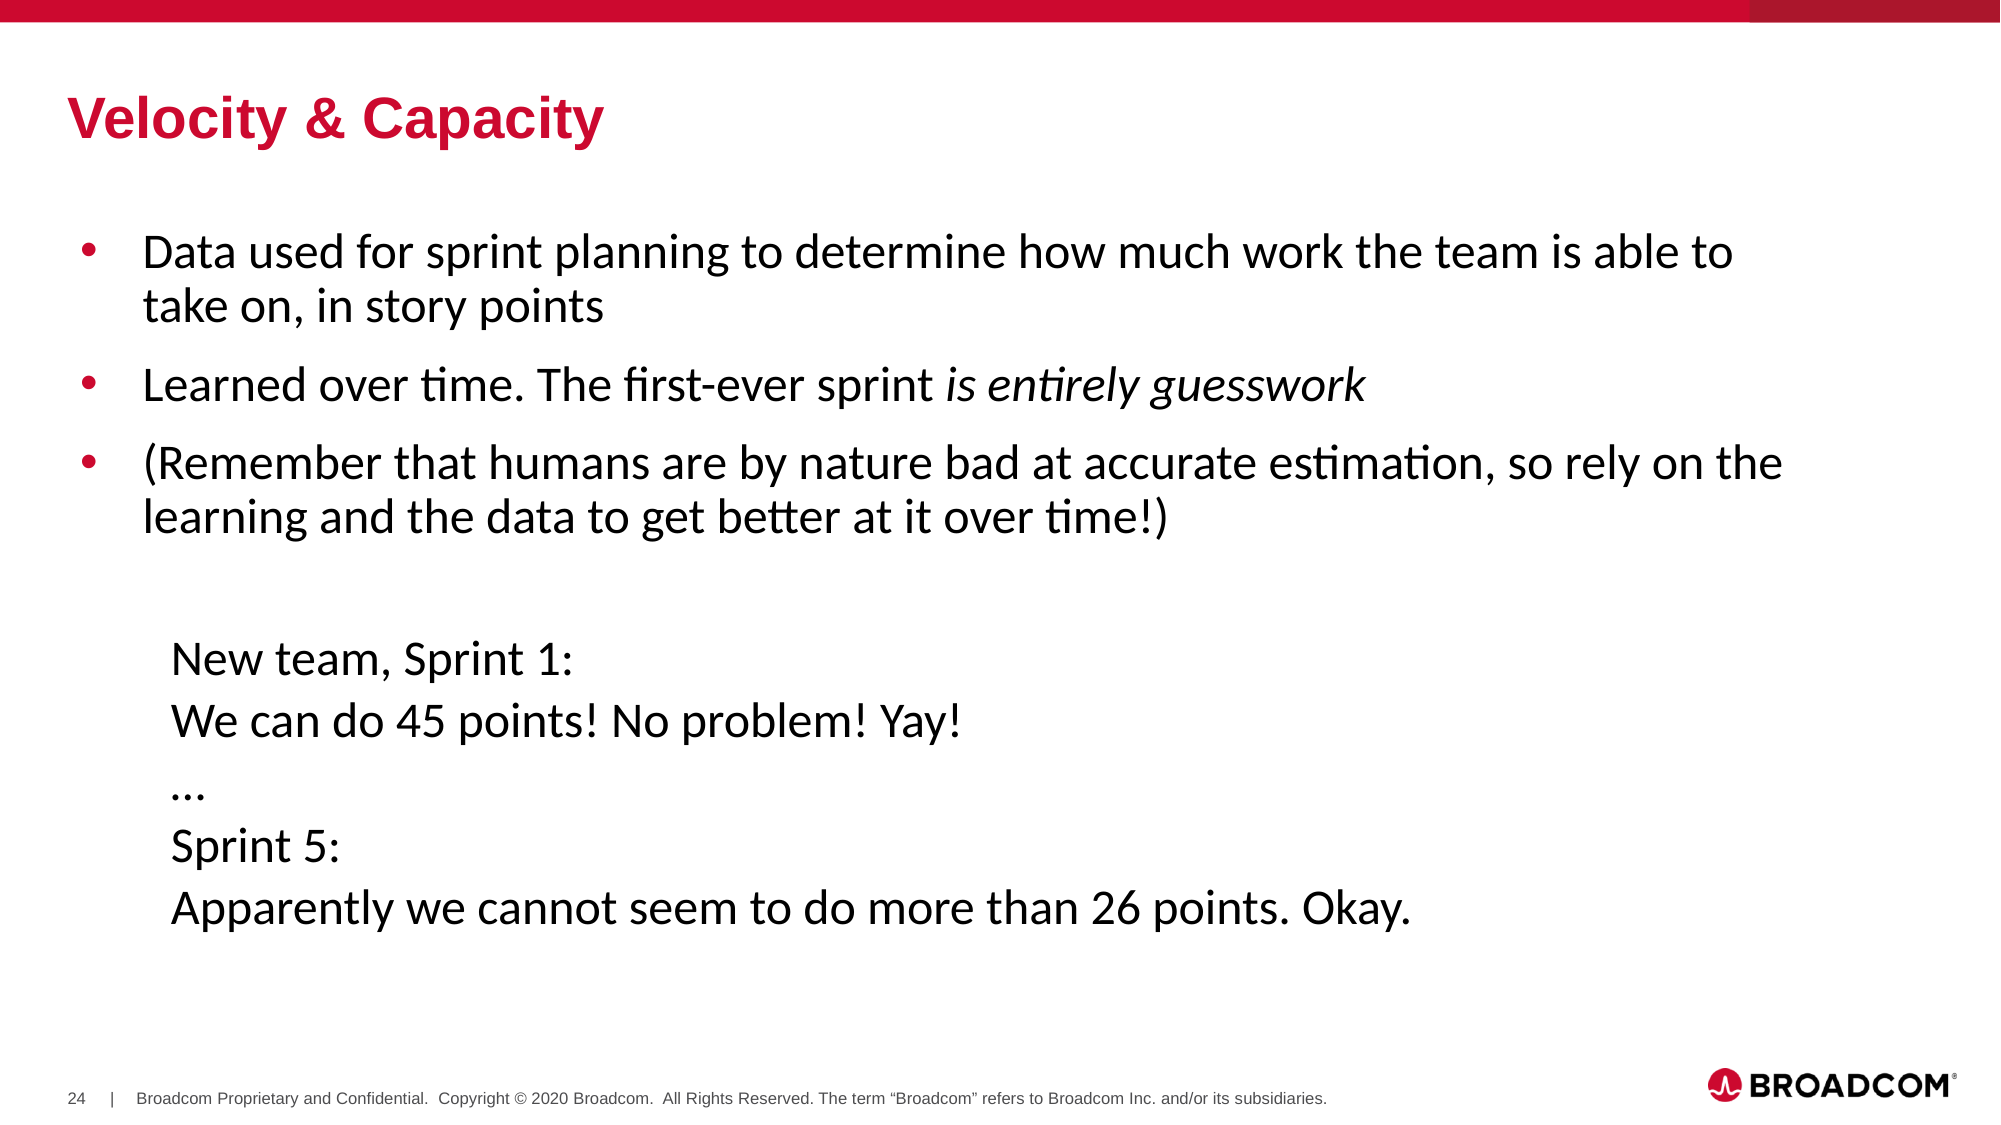

# Velocity & Capacity
Data used for sprint planning to determine how much work the team is able to take on, in story points
Learned over time. The first-ever sprint is entirely guesswork
(Remember that humans are by nature bad at accurate estimation, so rely on the learning and the data to get better at it over time!)

New team, Sprint 1:
We can do 45 points! No problem! Yay!
…
Sprint 5:
Apparently we cannot seem to do more than 26 points. Okay.